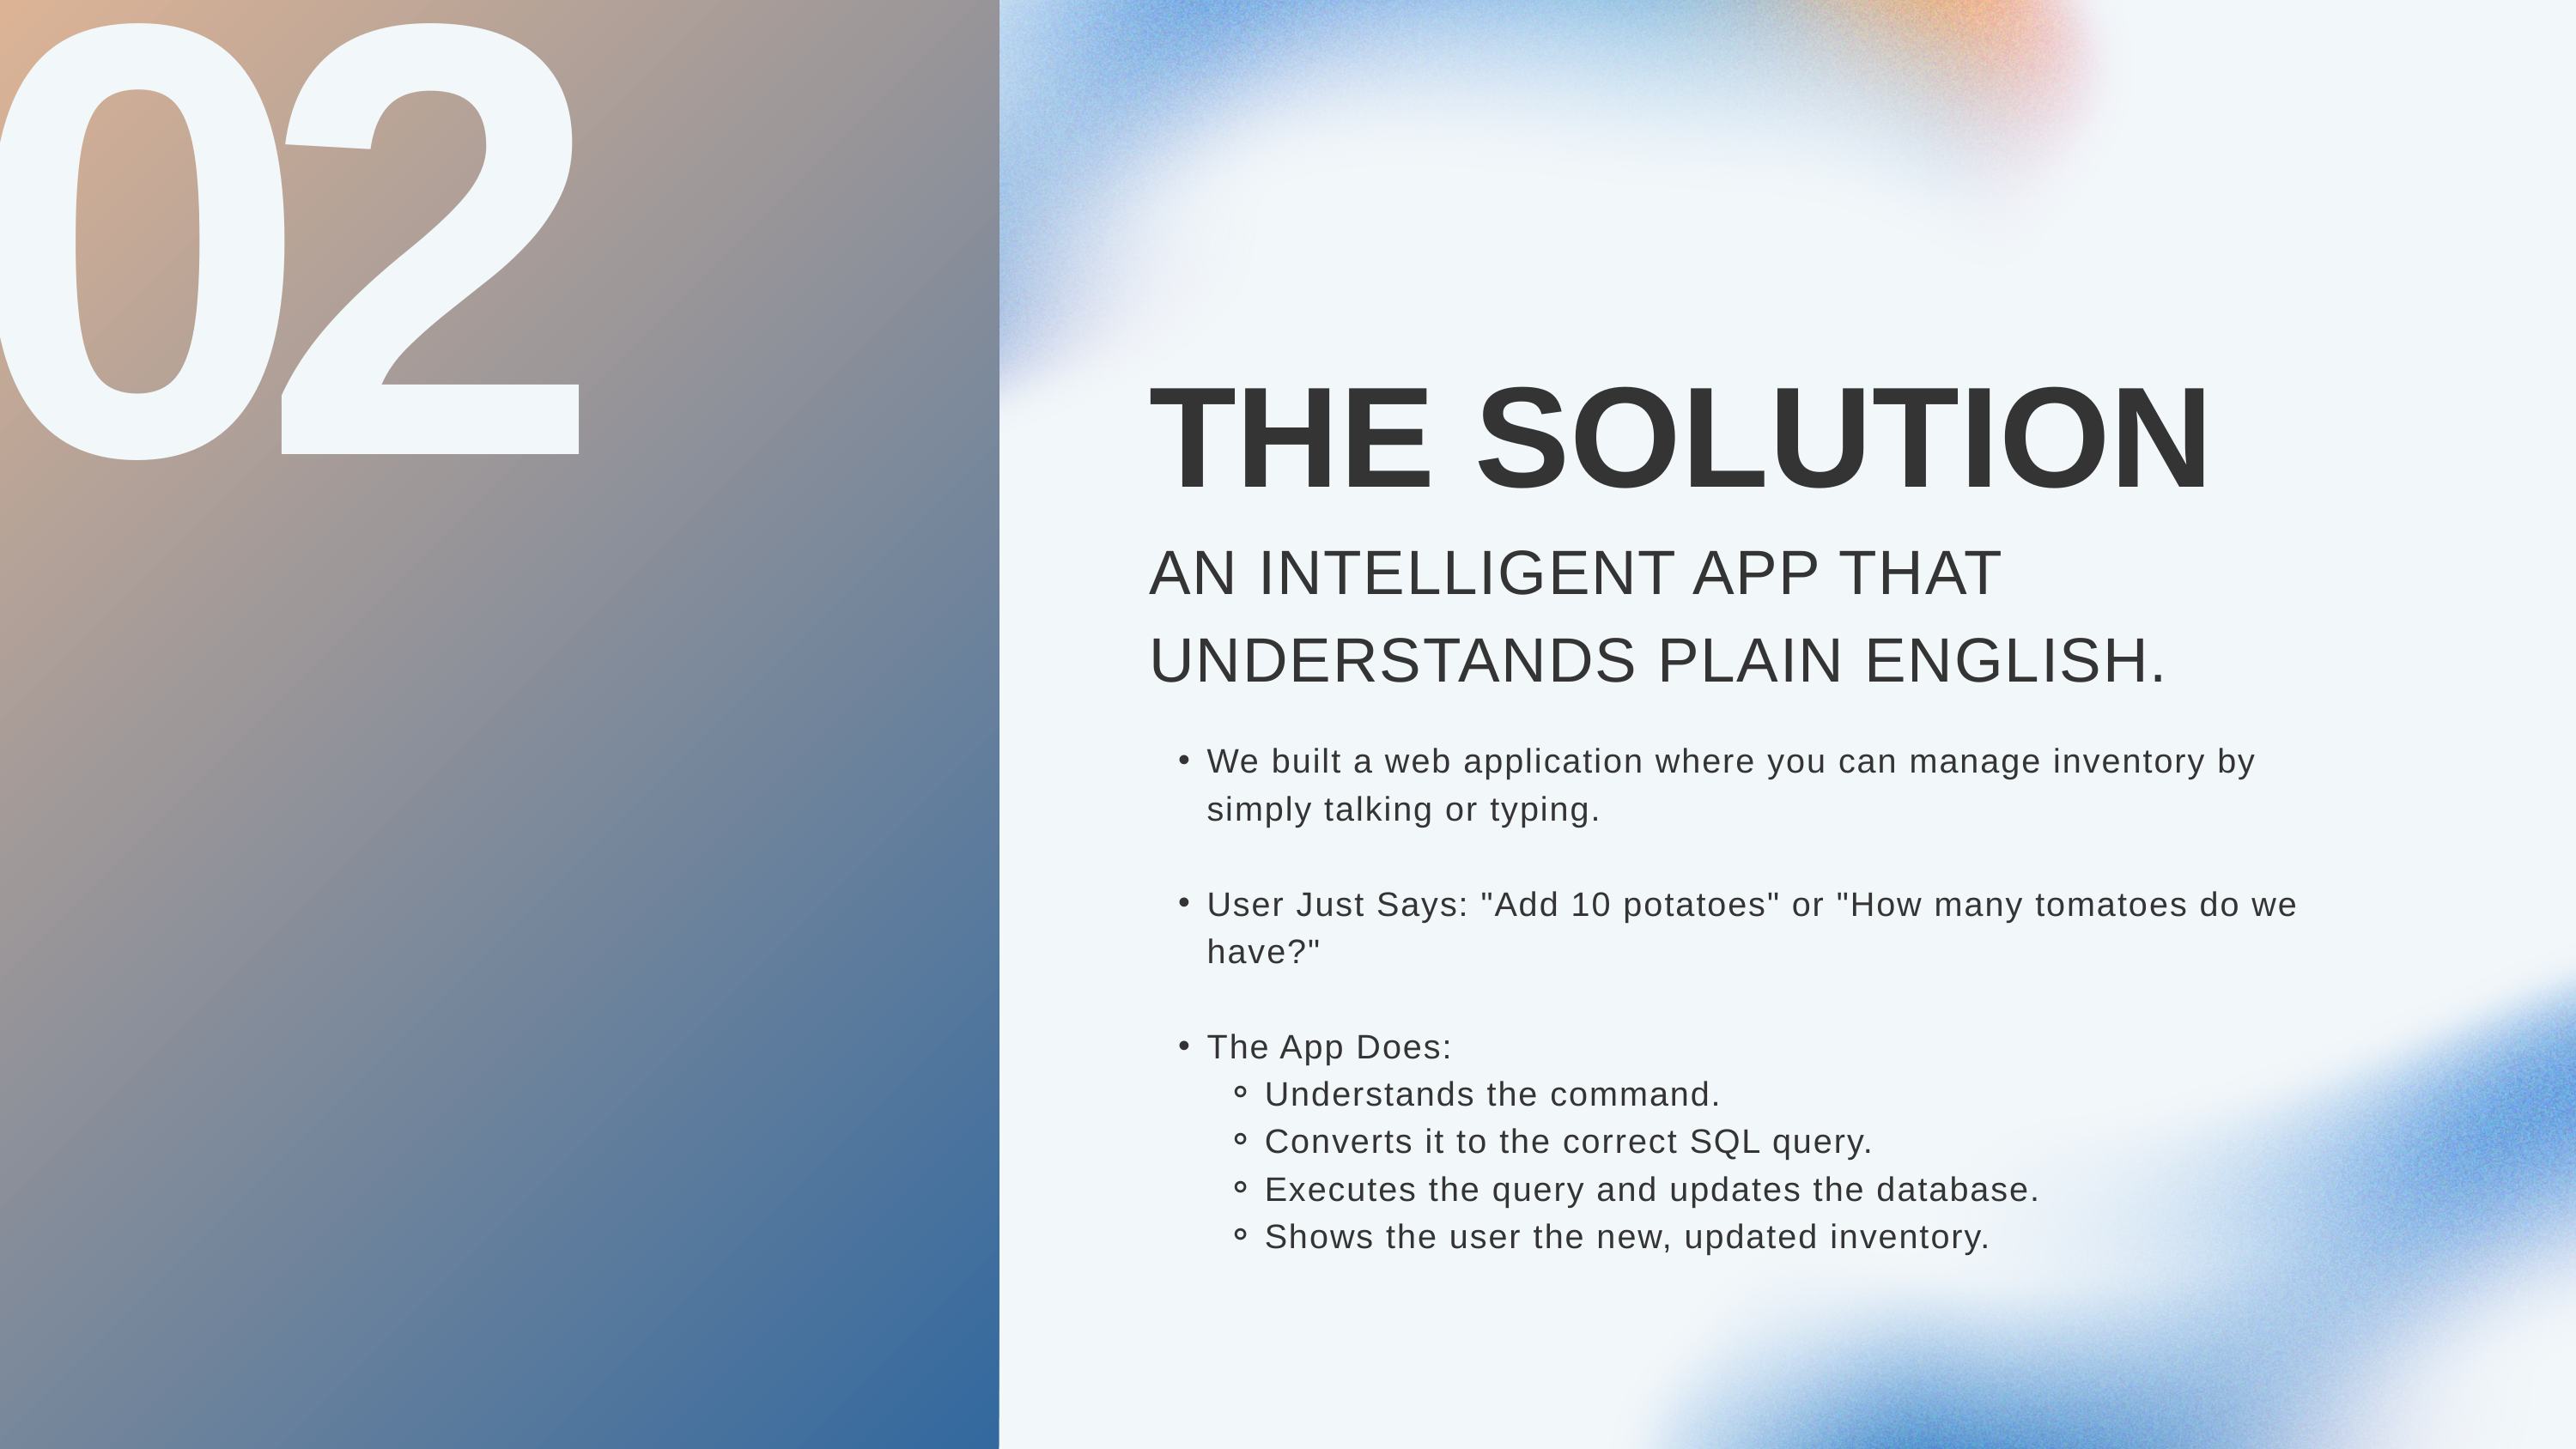

02
THE SOLUTION
AN INTELLIGENT APP THAT UNDERSTANDS PLAIN ENGLISH.

We built a web application where you can manage inventory by simply talking or typing.

User Just Says: "Add 10 potatoes" or "How many tomatoes do we have?"

The App Does:
Understands the command.
Converts it to the correct SQL query.
Executes the query and updates the database.
Shows the user the new, updated inventory.